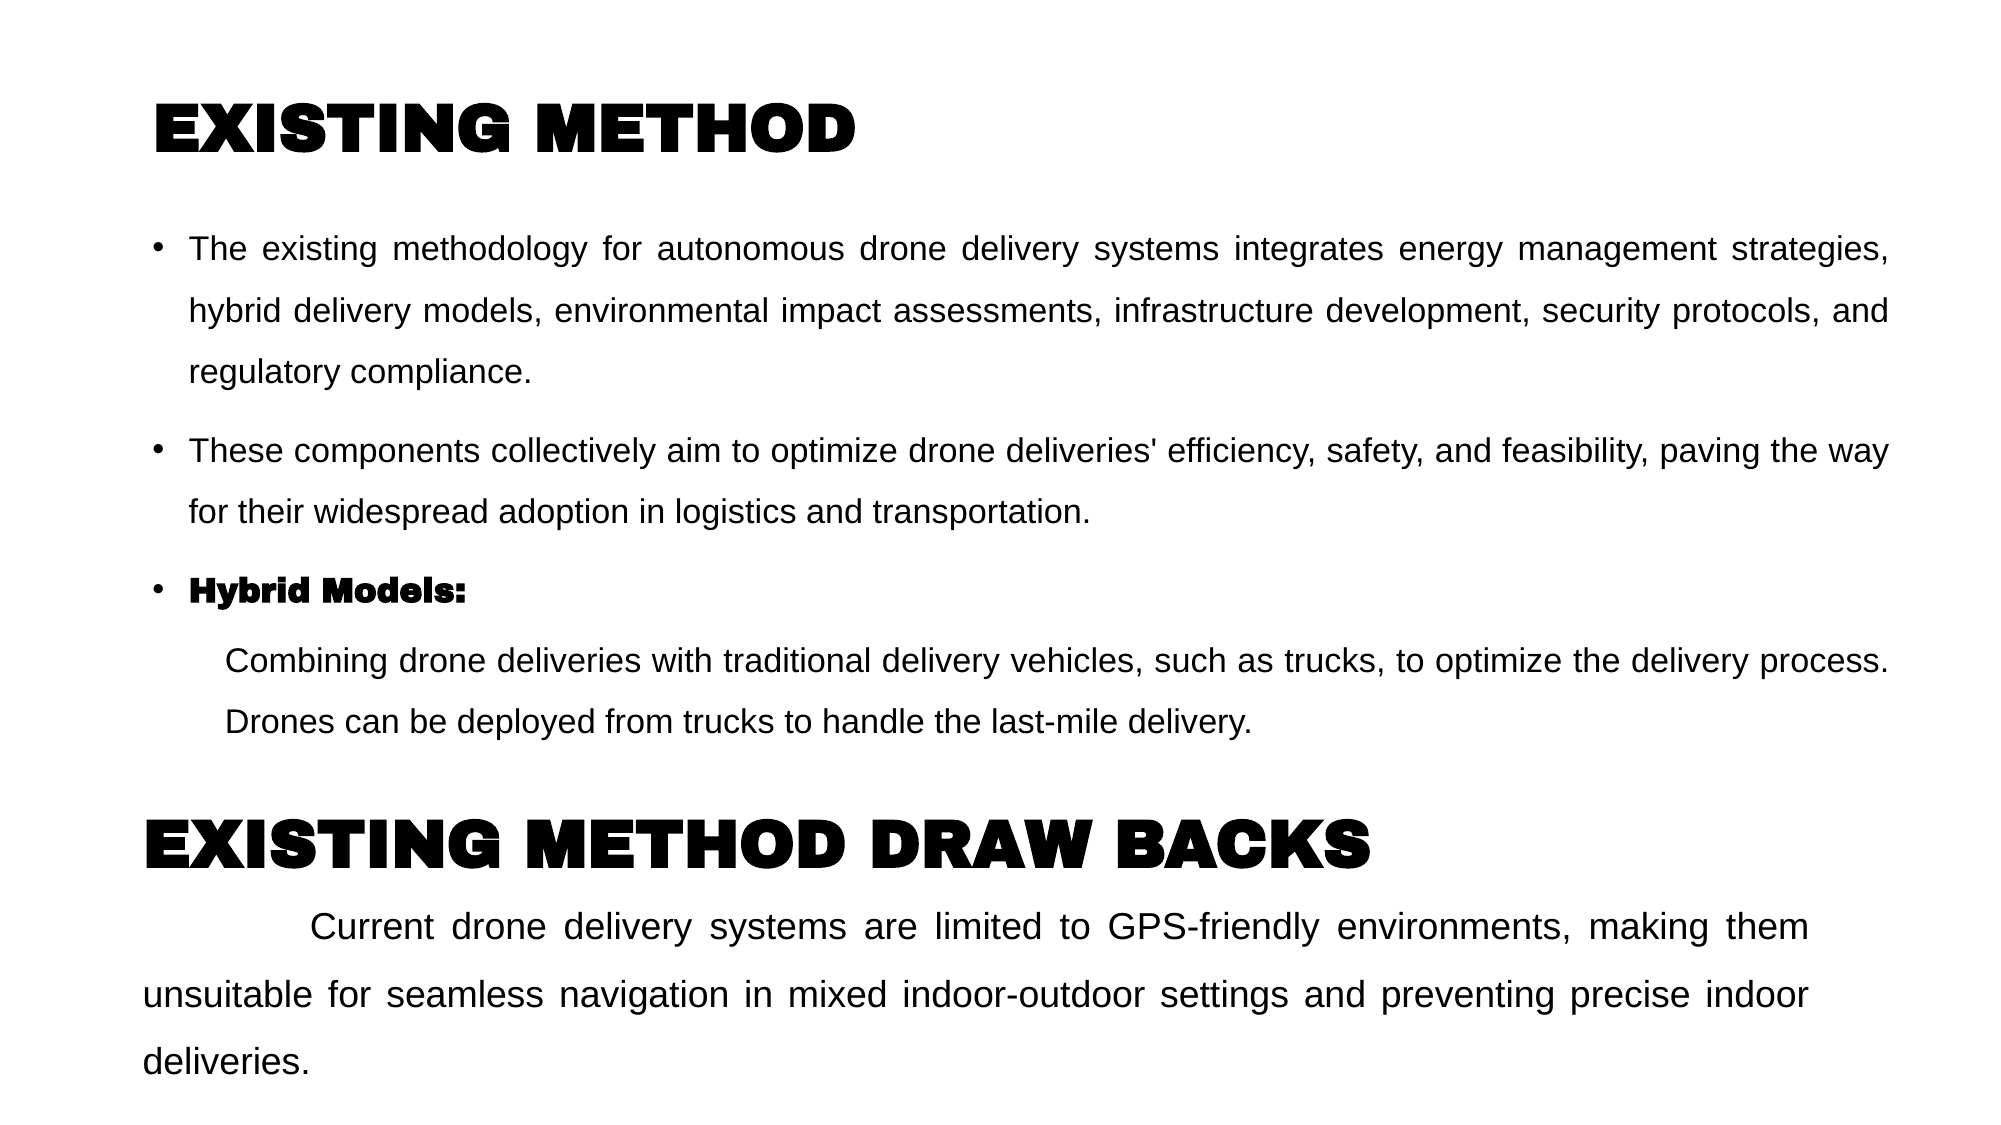

# EXISTING METHOD
The existing methodology for autonomous drone delivery systems integrates energy management strategies, hybrid delivery models, environmental impact assessments, infrastructure development, security protocols, and regulatory compliance.
These components collectively aim to optimize drone deliveries' efficiency, safety, and feasibility, paving the way for their widespread adoption in logistics and transportation.
Hybrid Models:
	Combining drone deliveries with traditional delivery vehicles, such as trucks, to optimize the delivery process. Drones can be deployed from trucks to handle the last-mile delivery.

EXISTING METHOD DRAW BACKS
	 Current drone delivery systems are limited to GPS-friendly environments, making them unsuitable for seamless navigation in mixed indoor-outdoor settings and preventing precise indoor deliveries.